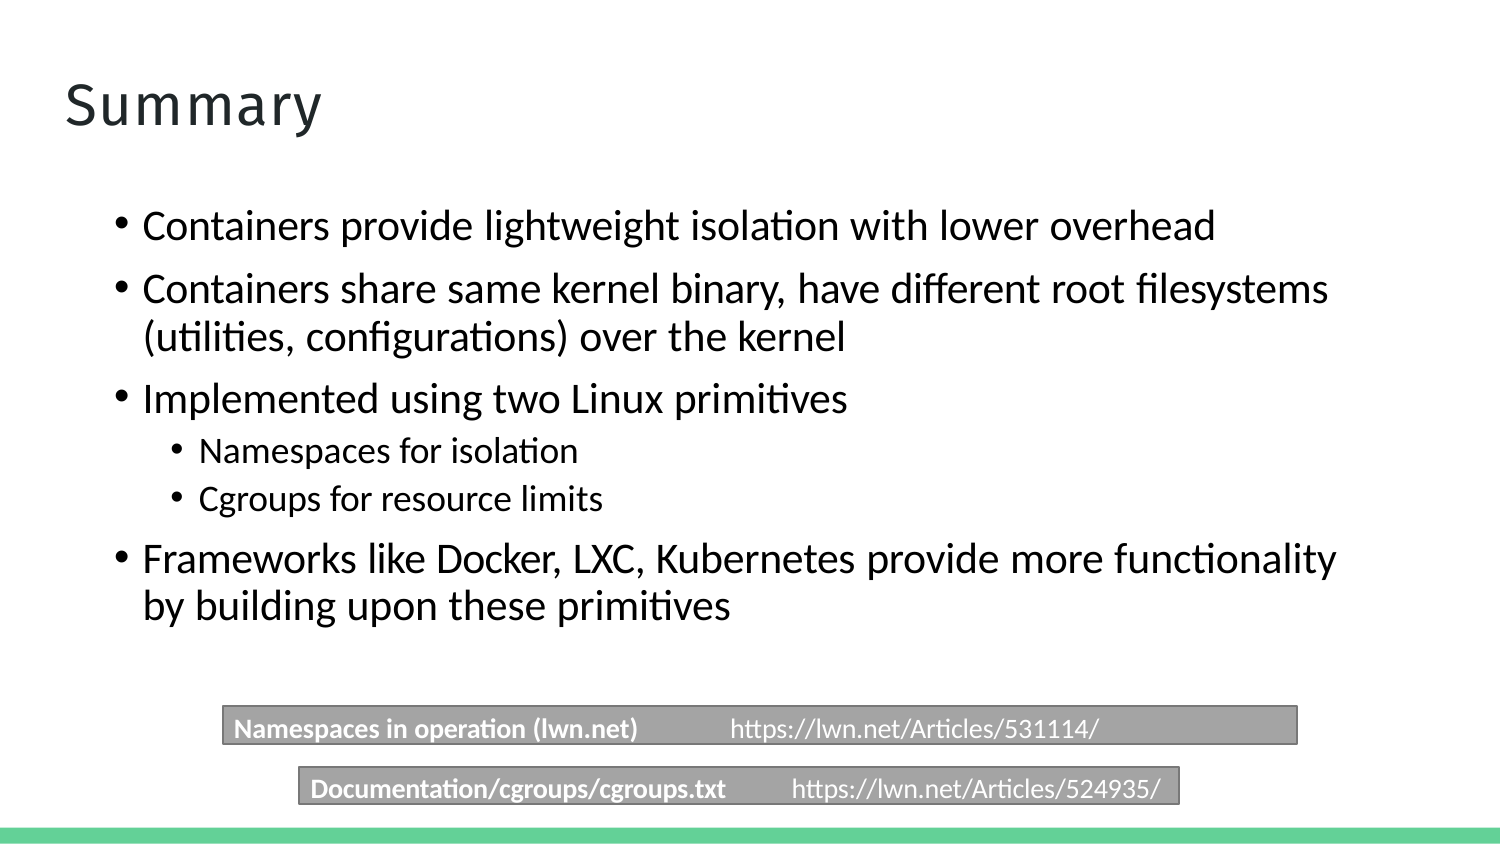

Summary
# Summary
Containers provide lightweight isolation with lower overhead
Containers share same kernel binary, have different root filesystems  (utilities, configurations) over the kernel
Implemented using two Linux primitives
Namespaces for isolation
Cgroups for resource limits
Frameworks like Docker, LXC, Kubernetes provide more functionality  by building upon these primitives
Namespaces in operation (lwn.net)	https://lwn.net/Articles/531114/
Documentation/cgroups/cgroups.txt	https://lwn.net/Articles/524935/